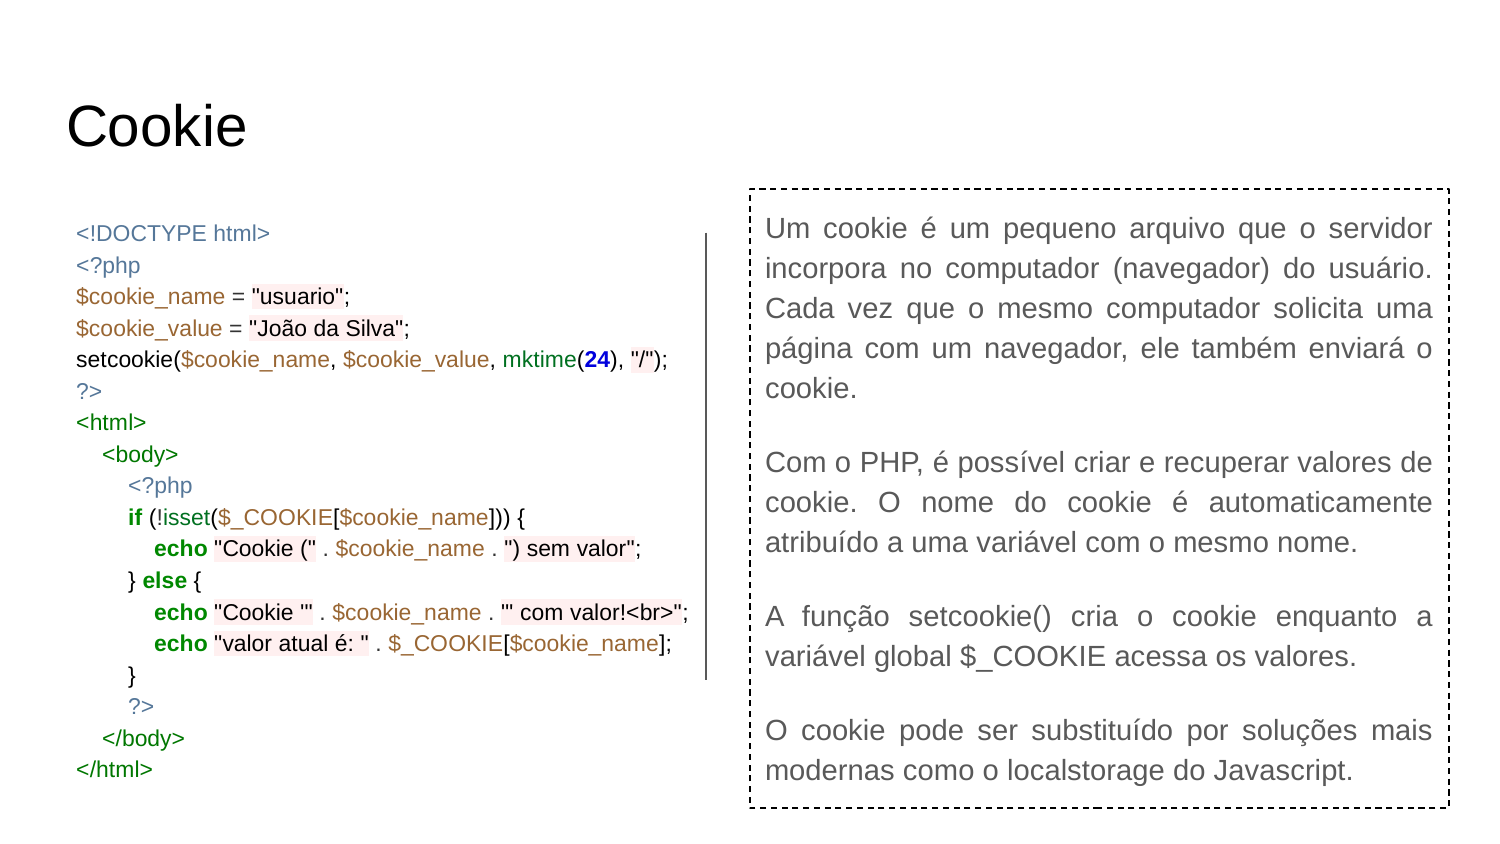

# Cookie
Um cookie é um pequeno arquivo que o servidor incorpora no computador (navegador) do usuário. Cada vez que o mesmo computador solicita uma página com um navegador, ele também enviará o cookie.
Com o PHP, é possível criar e recuperar valores de cookie. O nome do cookie é automaticamente atribuído a uma variável com o mesmo nome.
A função setcookie() cria o cookie enquanto a variável global $_COOKIE acessa os valores.
O cookie pode ser substituído por soluções mais modernas como o localstorage do Javascript.
<!DOCTYPE html>
<?php
$cookie_name = "usuario";
$cookie_value = "João da Silva";
setcookie($cookie_name, $cookie_value, mktime(24), "/");
?>
<html>
    <body>
        <?php
        if (!isset($_COOKIE[$cookie_name])) {
            echo "Cookie (" . $cookie_name . ") sem valor";
        } else {
            echo "Cookie '" . $cookie_name . "' com valor!<br>";
            echo "valor atual é: " . $_COOKIE[$cookie_name];
        }
        ?>
    </body>
</html>